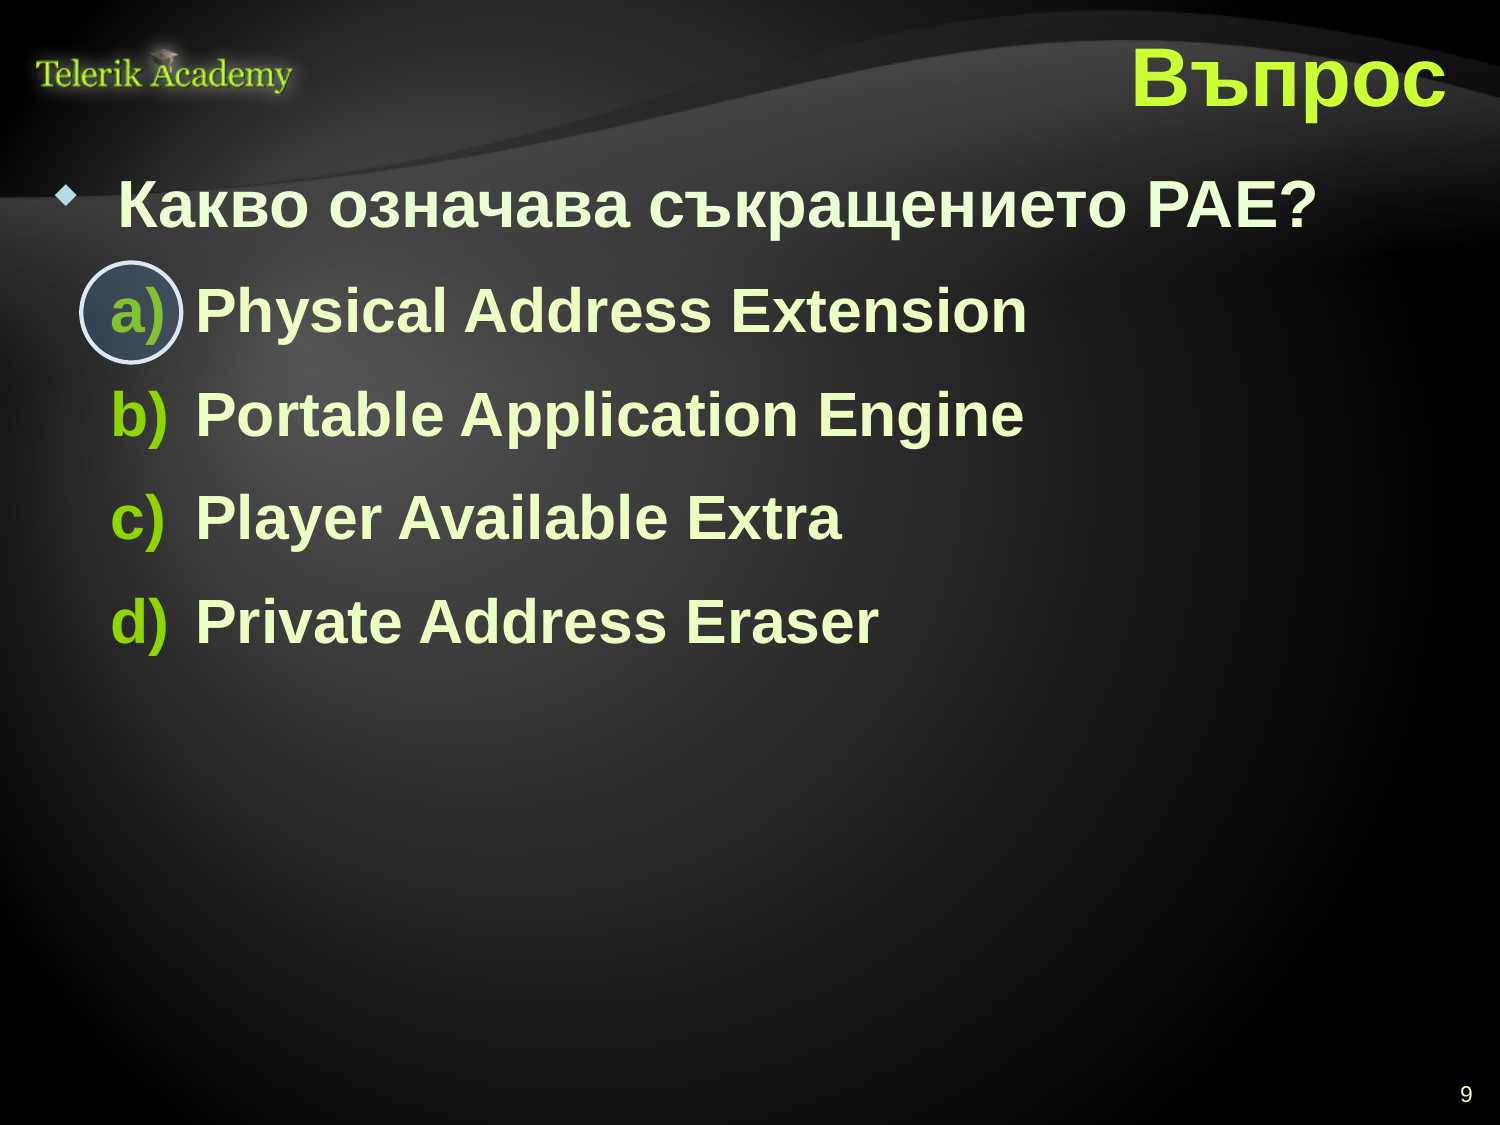

# Въпрос
 Какво означава съкращението PAE?
Physical Address Extension
Portable Application Engine
Player Available Extra
Private Address Eraser

9